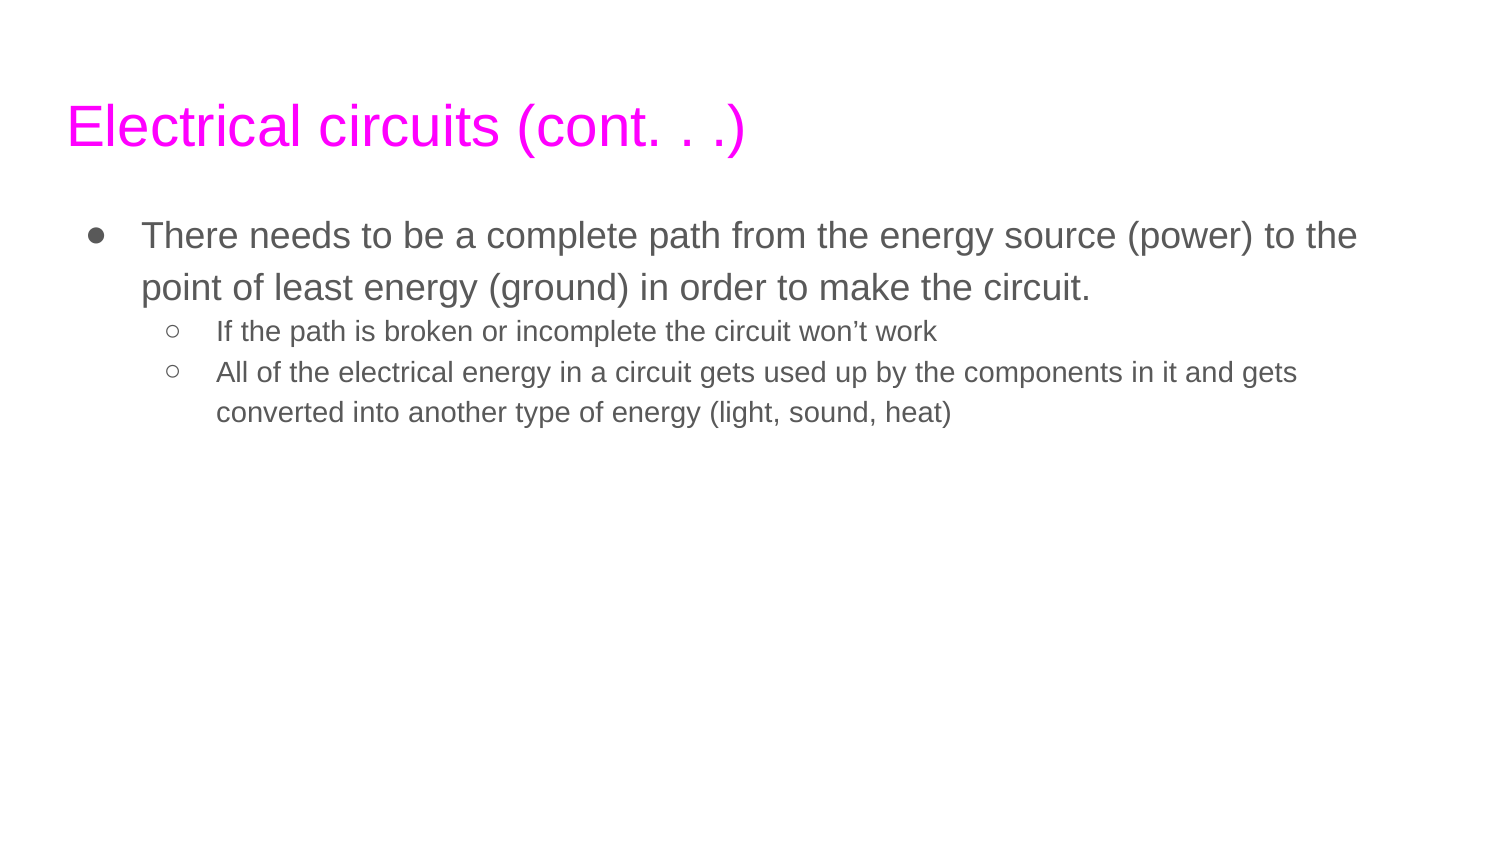

# Electrical circuits (cont. . .)
There needs to be a complete path from the energy source (power) to the point of least energy (ground) in order to make the circuit.
If the path is broken or incomplete the circuit won’t work
All of the electrical energy in a circuit gets used up by the components in it and gets converted into another type of energy (light, sound, heat)